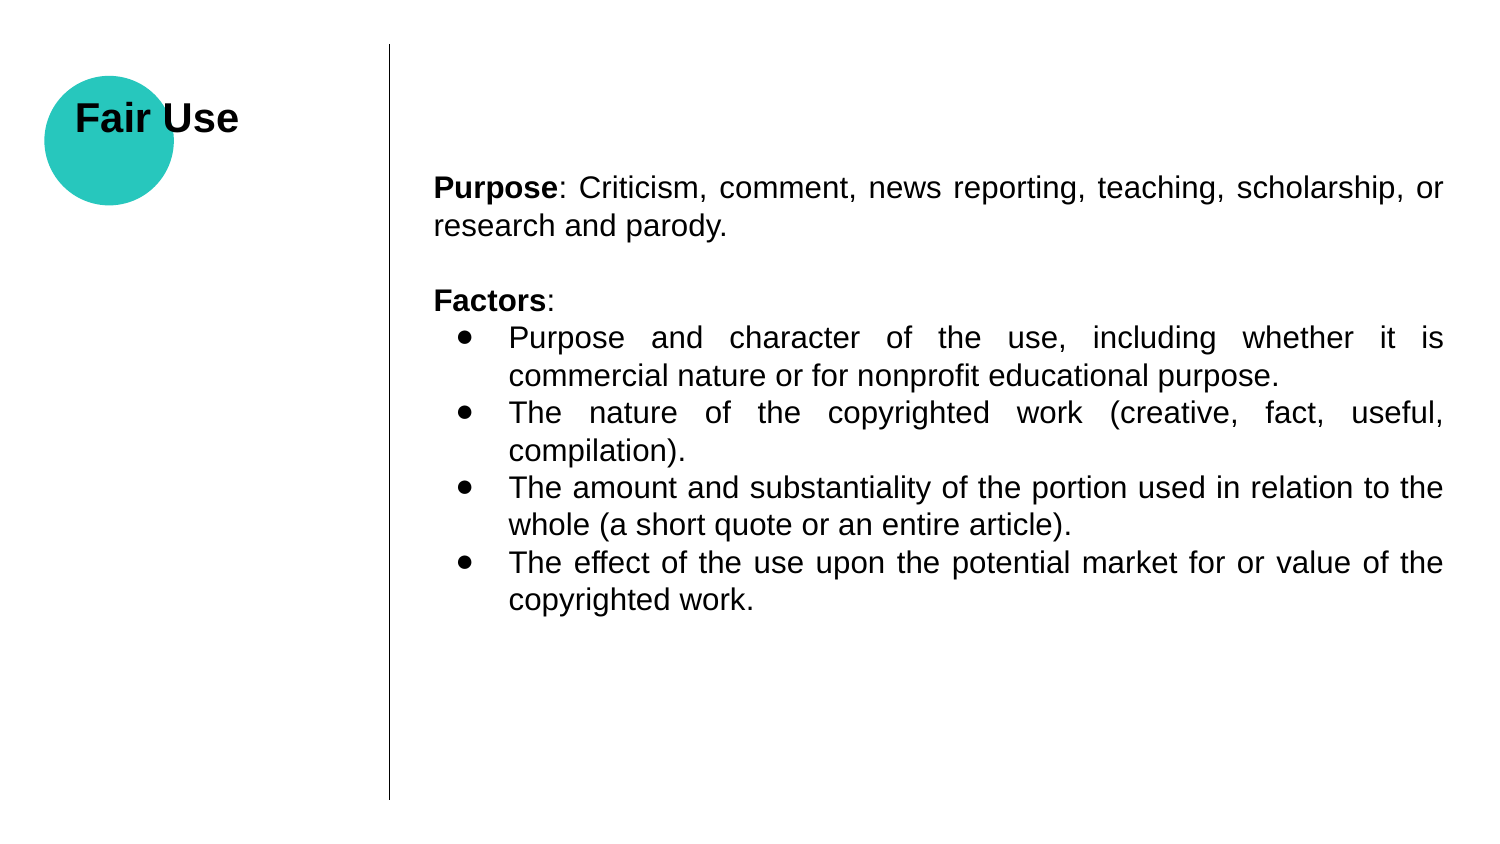

Purpose: Criticism, comment, news reporting, teaching, scholarship, or research and parody.

Factors:
Purpose and character of the use, including whether it is commercial nature or for nonprofit educational purpose.
The nature of the copyrighted work (creative, fact, useful, compilation).
The amount and substantiality of the portion used in relation to the whole (a short quote or an entire article).
The effect of the use upon the potential market for or value of the copyrighted work.

# Fair Use